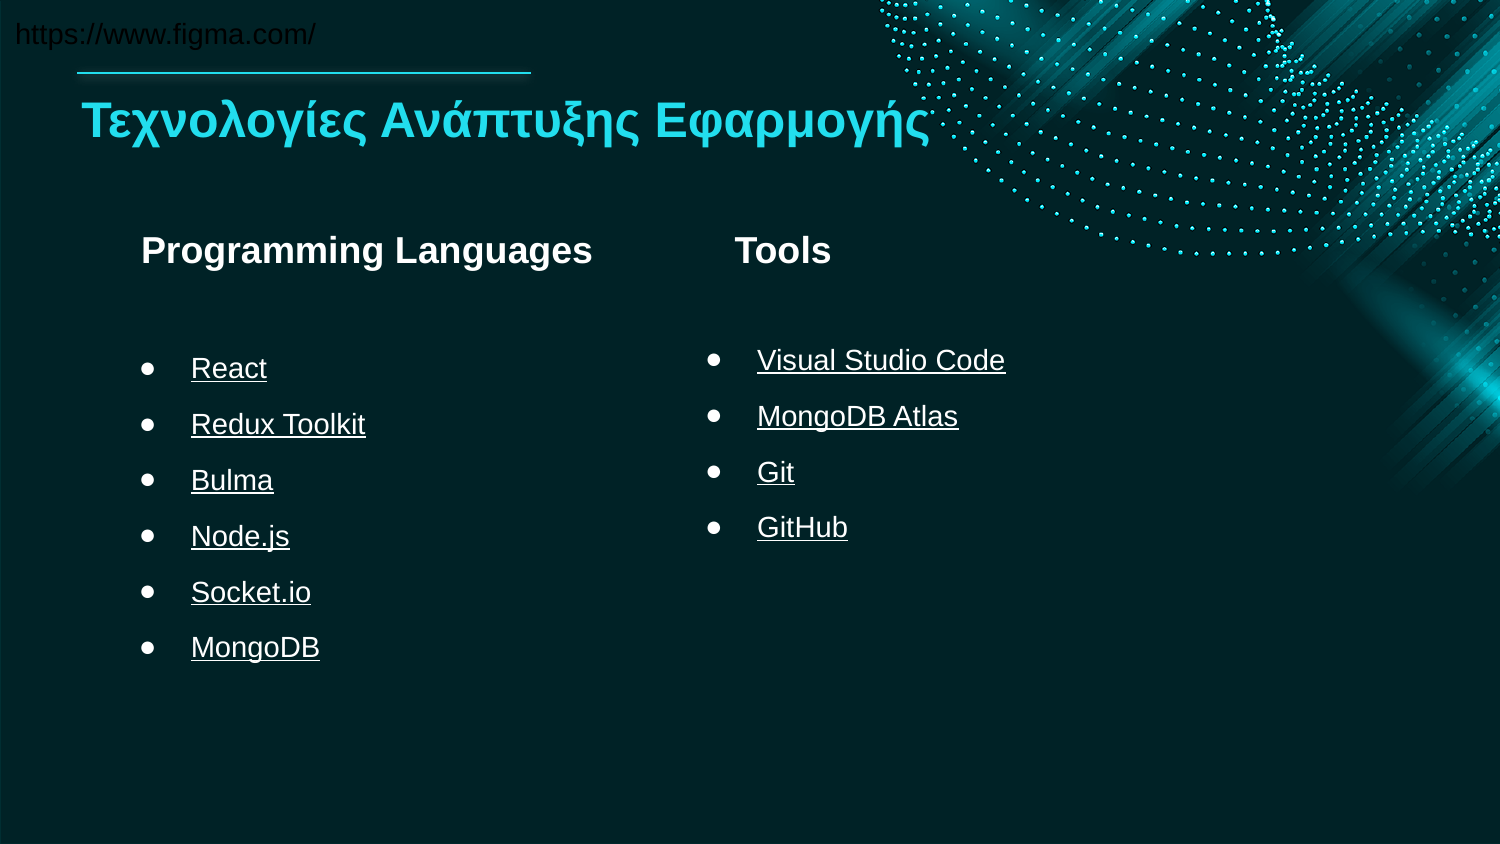

https://www.figma.com/
# Τεχνολογίες Ανάπτυξης Εφαρμογής
Programming Languages
Tools
Visual Studio Code
MongoDB Atlas
Git
GitHub

React
Redux Toolkit
Bulma
Node.js
Socket.io
MongoDB